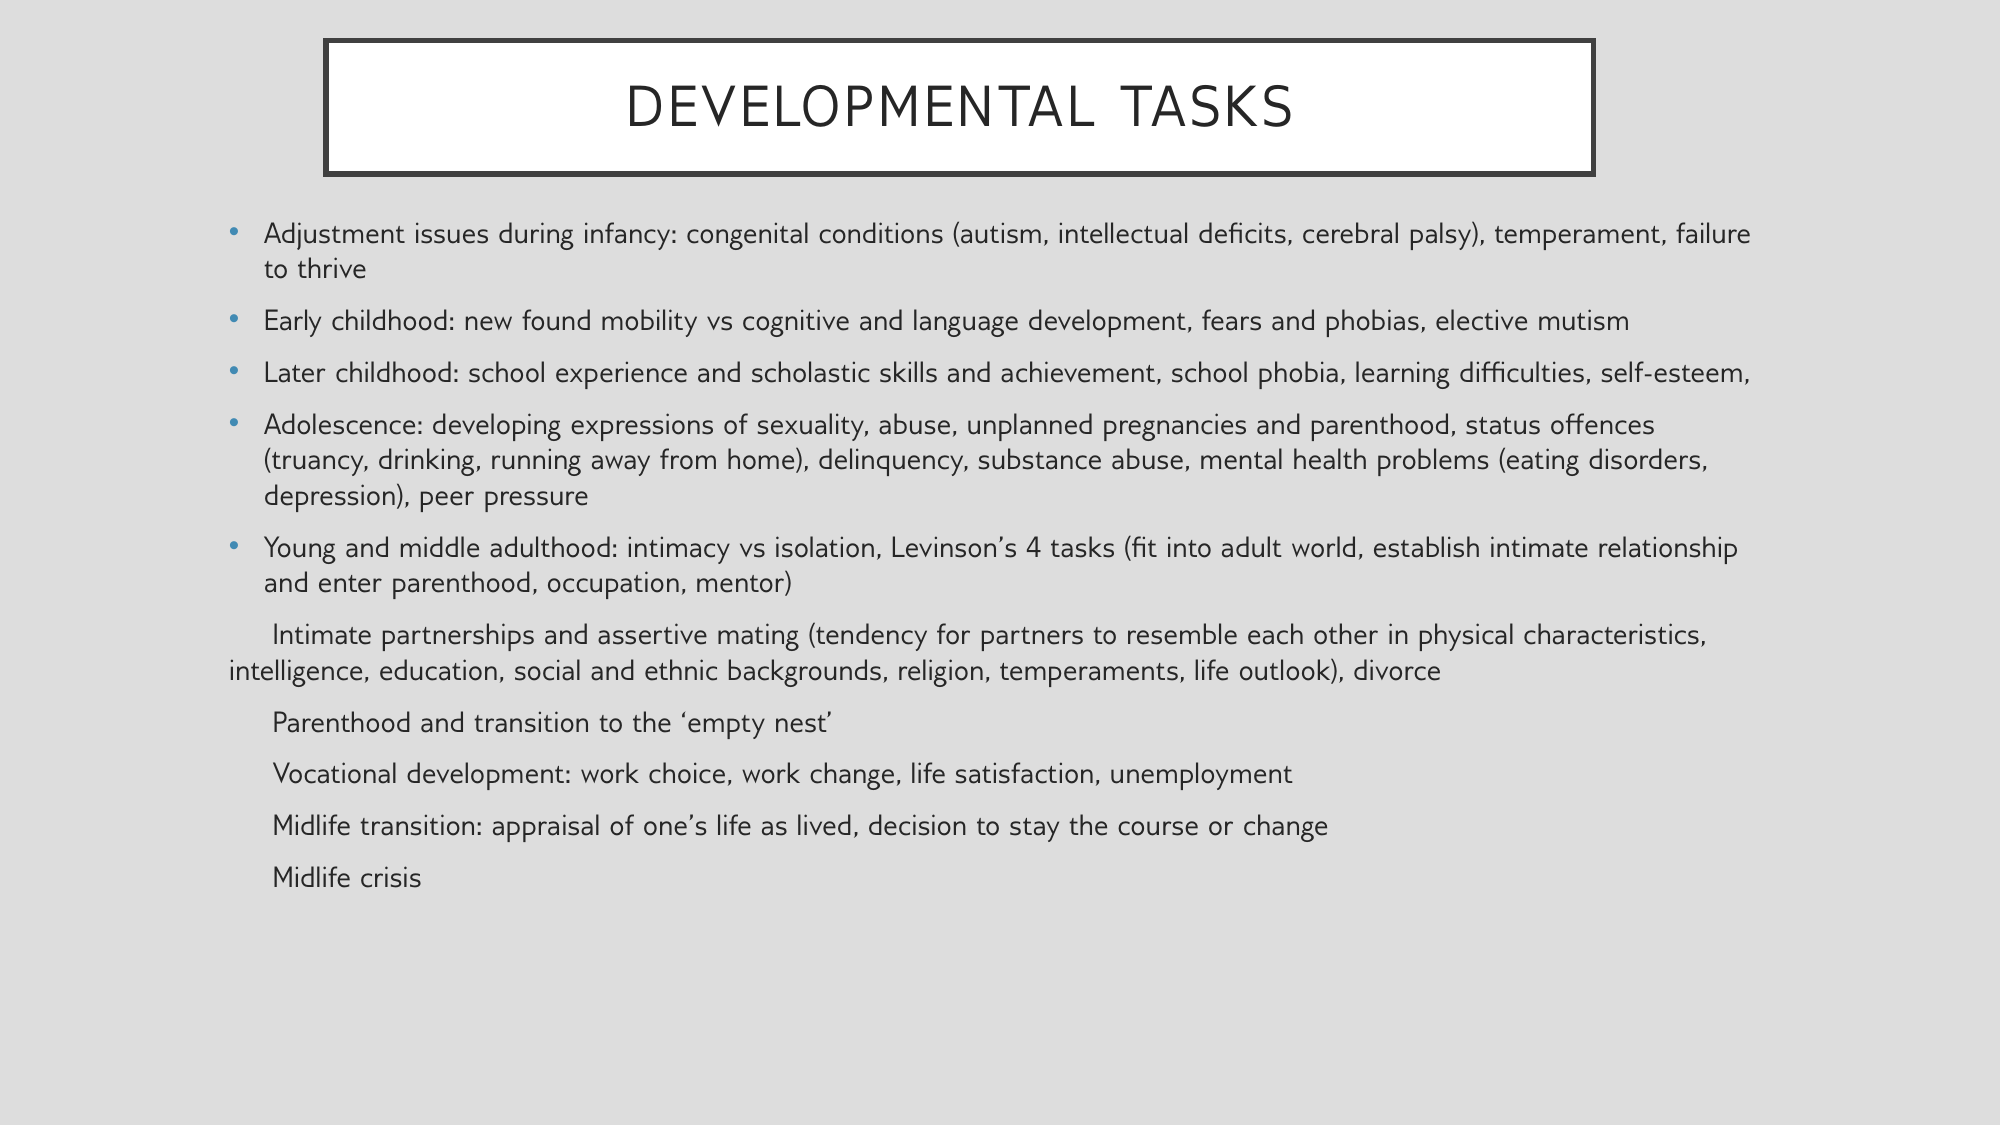

Developmental tasks
Adjustment issues during infancy: congenital conditions (autism, intellectual deficits, cerebral palsy), temperament, failure to thrive
Early childhood: new found mobility vs cognitive and language development, fears and phobias, elective mutism
Later childhood: school experience and scholastic skills and achievement, school phobia, learning difficulties, self-esteem,
Adolescence: developing expressions of sexuality, abuse, unplanned pregnancies and parenthood, status offences (truancy, drinking, running away from home), delinquency, substance abuse, mental health problems (eating disorders, depression), peer pressure
Young and middle adulthood: intimacy vs isolation, Levinson’s 4 tasks (fit into adult world, establish intimate relationship and enter parenthood, occupation, mentor)
     Intimate partnerships and assertive mating (tendency for partners to resemble each other in physical characteristics, intelligence, education, social and ethnic backgrounds, religion, temperaments, life outlook), divorce
     Parenthood and transition to the ‘empty nest’
     Vocational development: work choice, work change, life satisfaction, unemployment
     Midlife transition: appraisal of one’s life as lived, decision to stay the course or change
     Midlife crisis